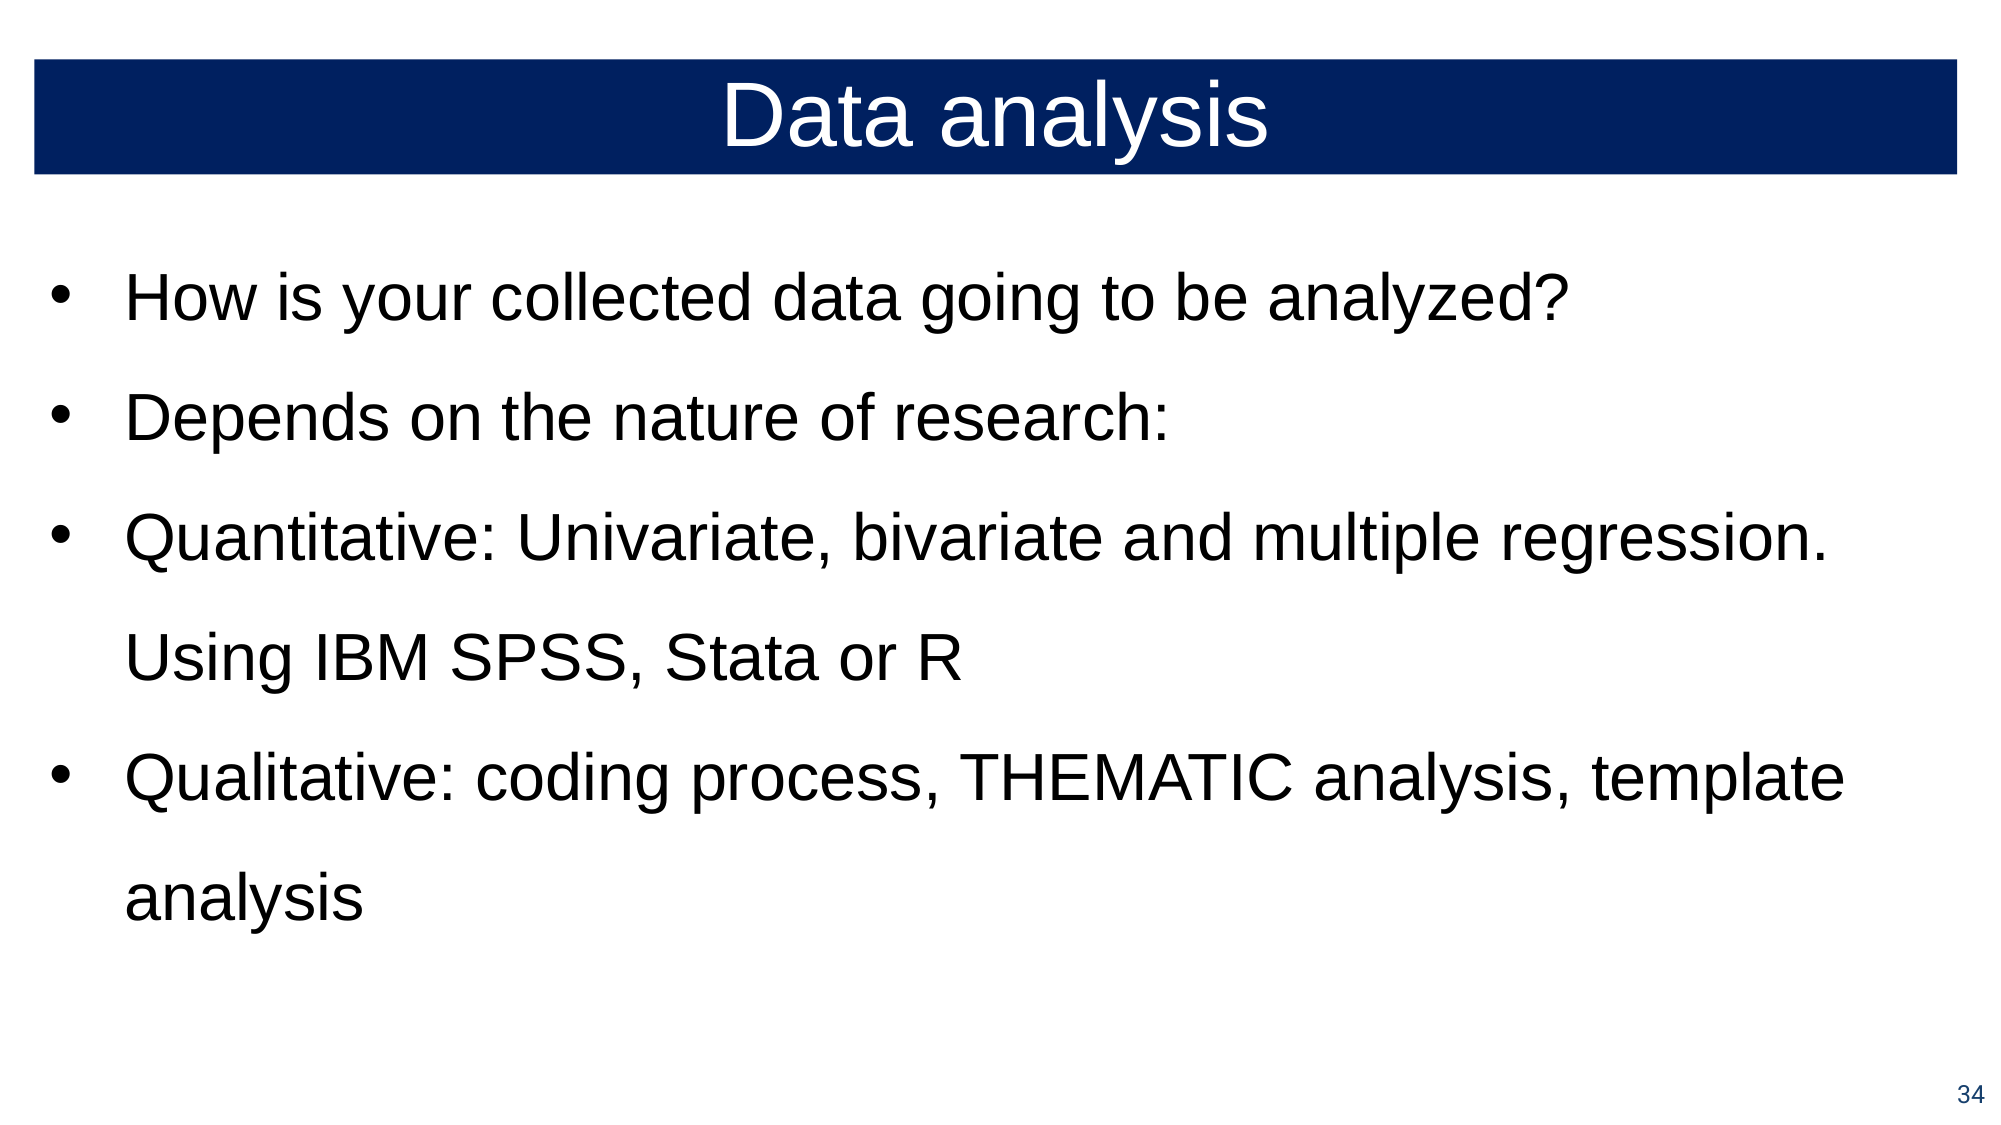

Data analysis
How is your collected data going to be analyzed?
Depends on the nature of research:
Quantitative: Univariate, bivariate and multiple regression. Using IBM SPSS, Stata or R
Qualitative: coding process, THEMATIC analysis, template analysis

34